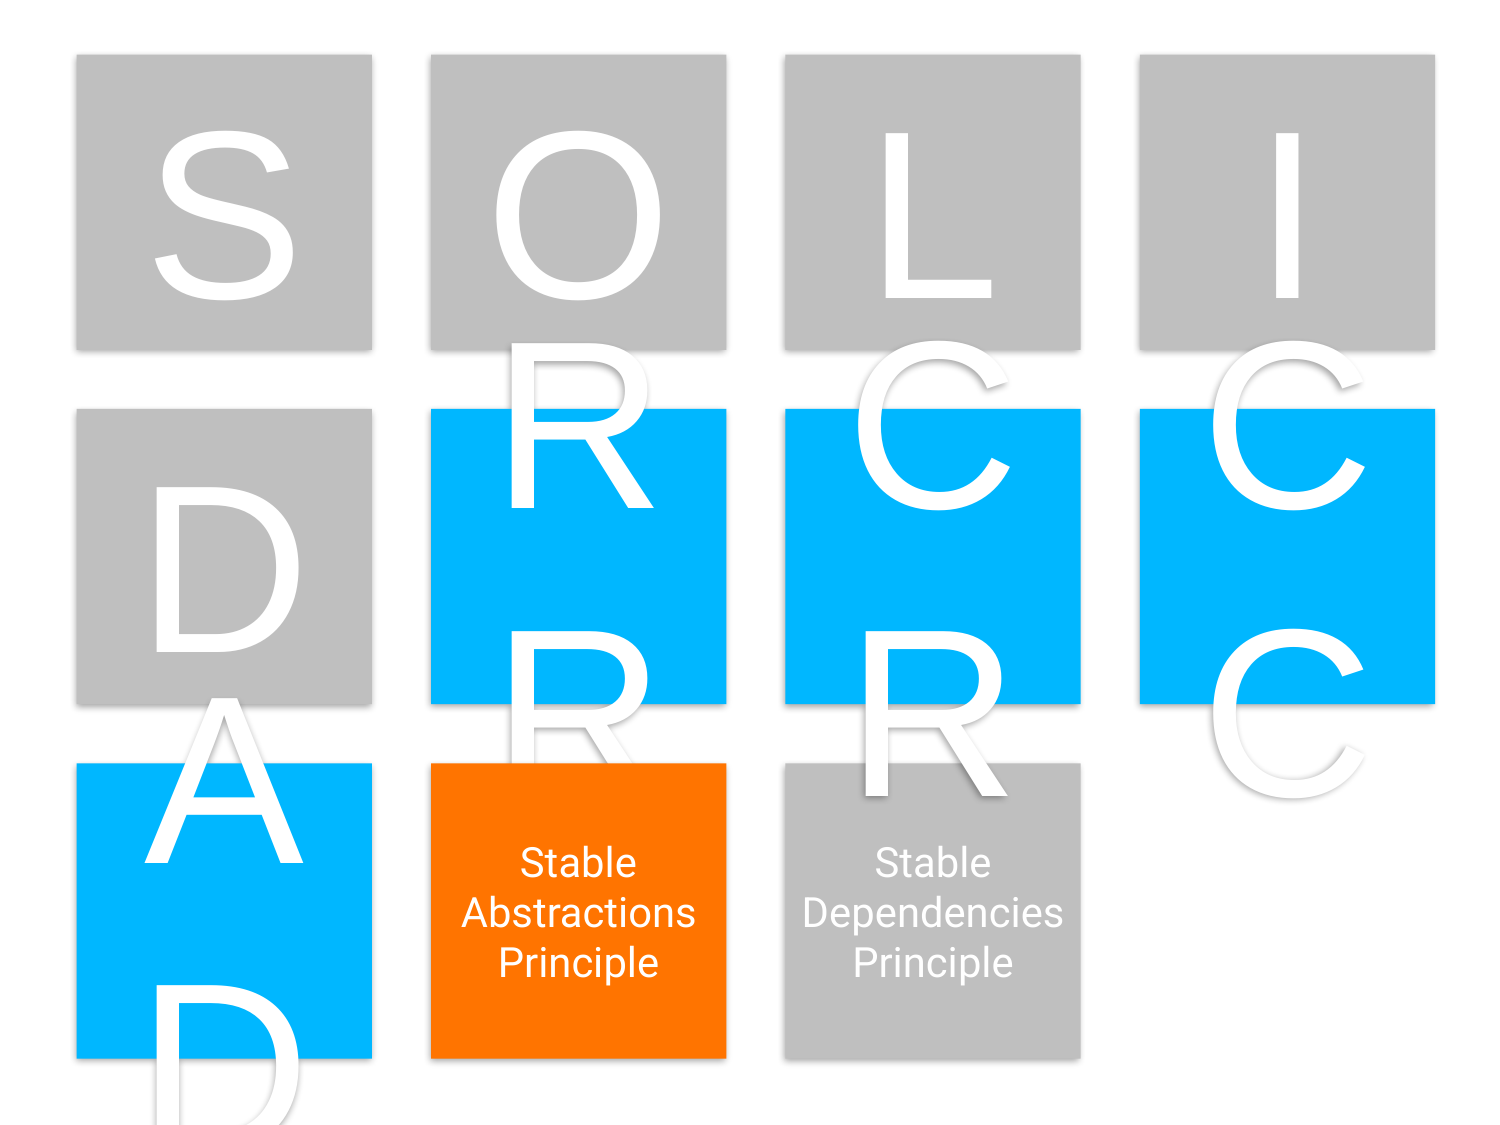

S
O
L
I
D
RR
CR
CC
AD
Stable Abstractions Principle
Stable Dependencies Principle